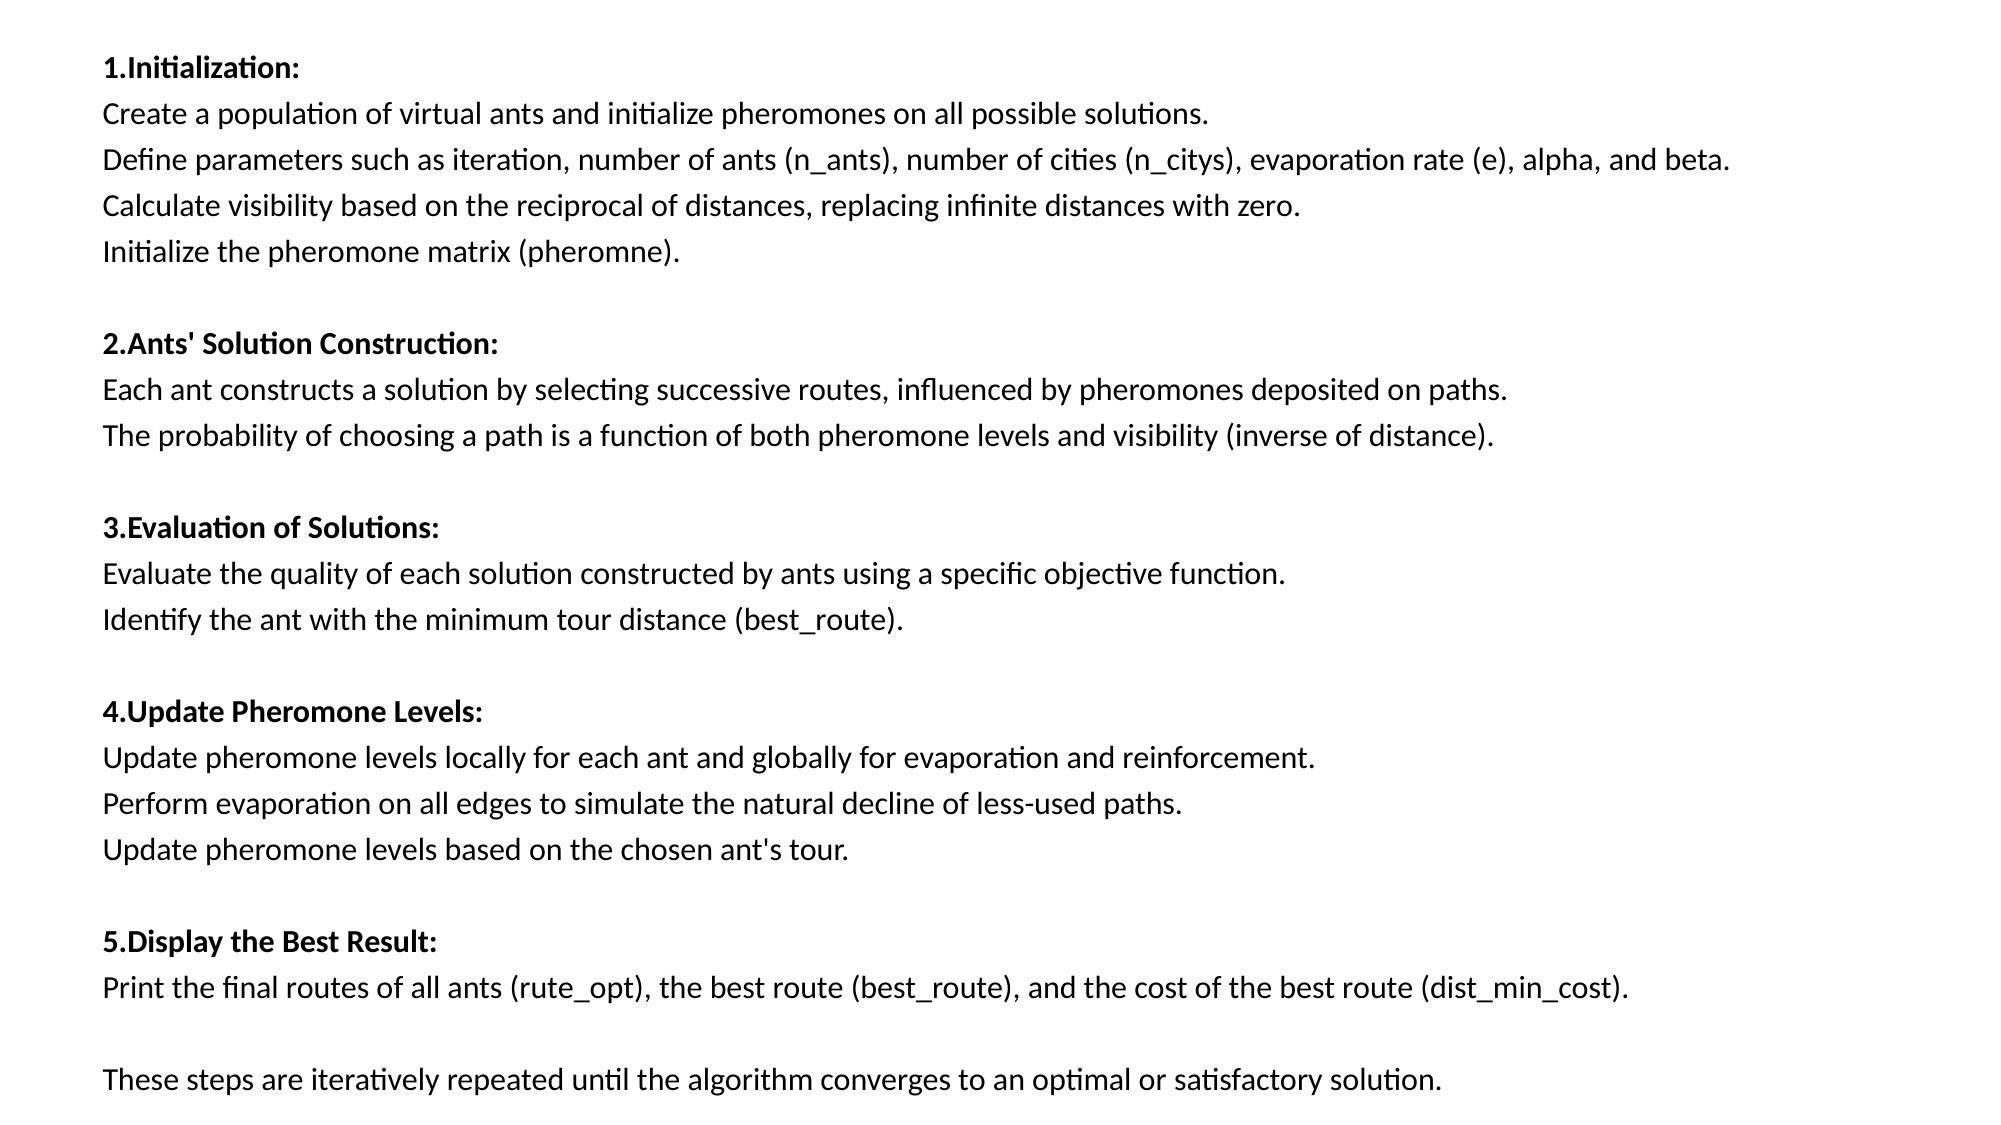

1.Initialization:
Create a population of virtual ants and initialize pheromones on all possible solutions.
Define parameters such as iteration, number of ants (n_ants), number of cities (n_citys), evaporation rate (e), alpha, and beta.
Calculate visibility based on the reciprocal of distances, replacing infinite distances with zero.
Initialize the pheromone matrix (pheromne).

2.Ants' Solution Construction:
Each ant constructs a solution by selecting successive routes, influenced by pheromones deposited on paths.
The probability of choosing a path is a function of both pheromone levels and visibility (inverse of distance).

3.Evaluation of Solutions:
Evaluate the quality of each solution constructed by ants using a specific objective function.
Identify the ant with the minimum tour distance (best_route).

4.Update Pheromone Levels:
Update pheromone levels locally for each ant and globally for evaporation and reinforcement.
Perform evaporation on all edges to simulate the natural decline of less-used paths.
Update pheromone levels based on the chosen ant's tour.

5.Display the Best Result:
Print the final routes of all ants (rute_opt), the best route (best_route), and the cost of the best route (dist_min_cost).

These steps are iteratively repeated until the algorithm converges to an optimal or satisfactory solution.